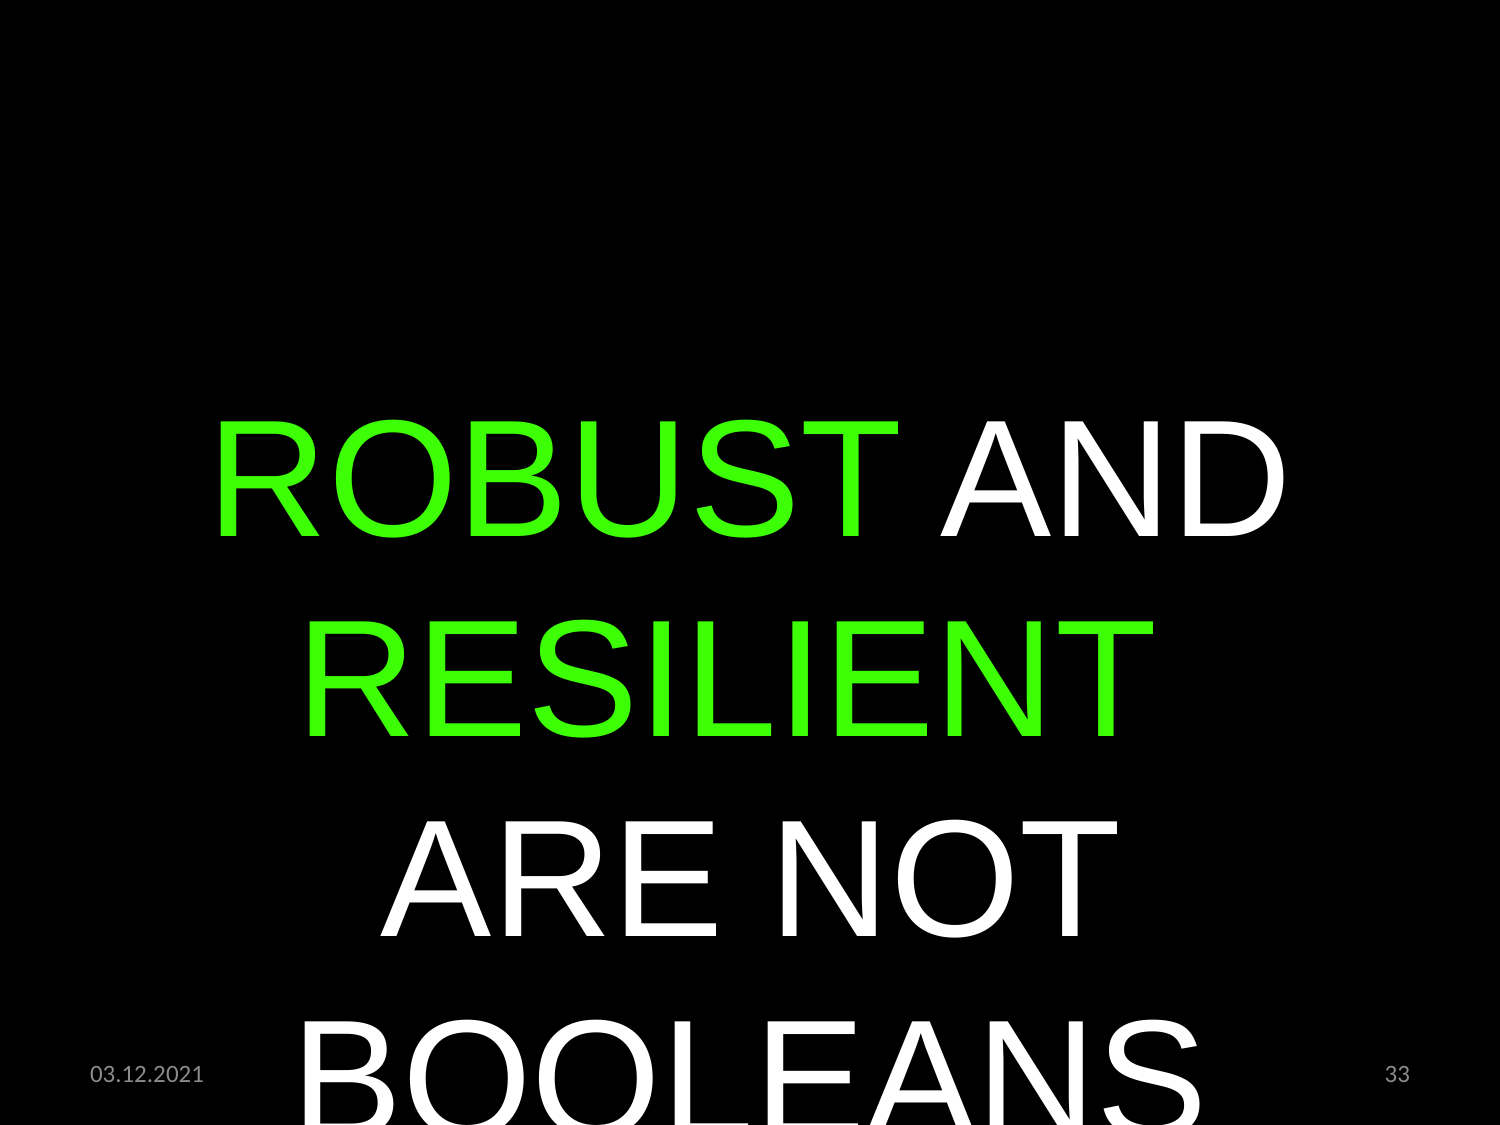

ROBUST AND RESILIENT
ARE NOT BOOLEANS
03.12.2021
33